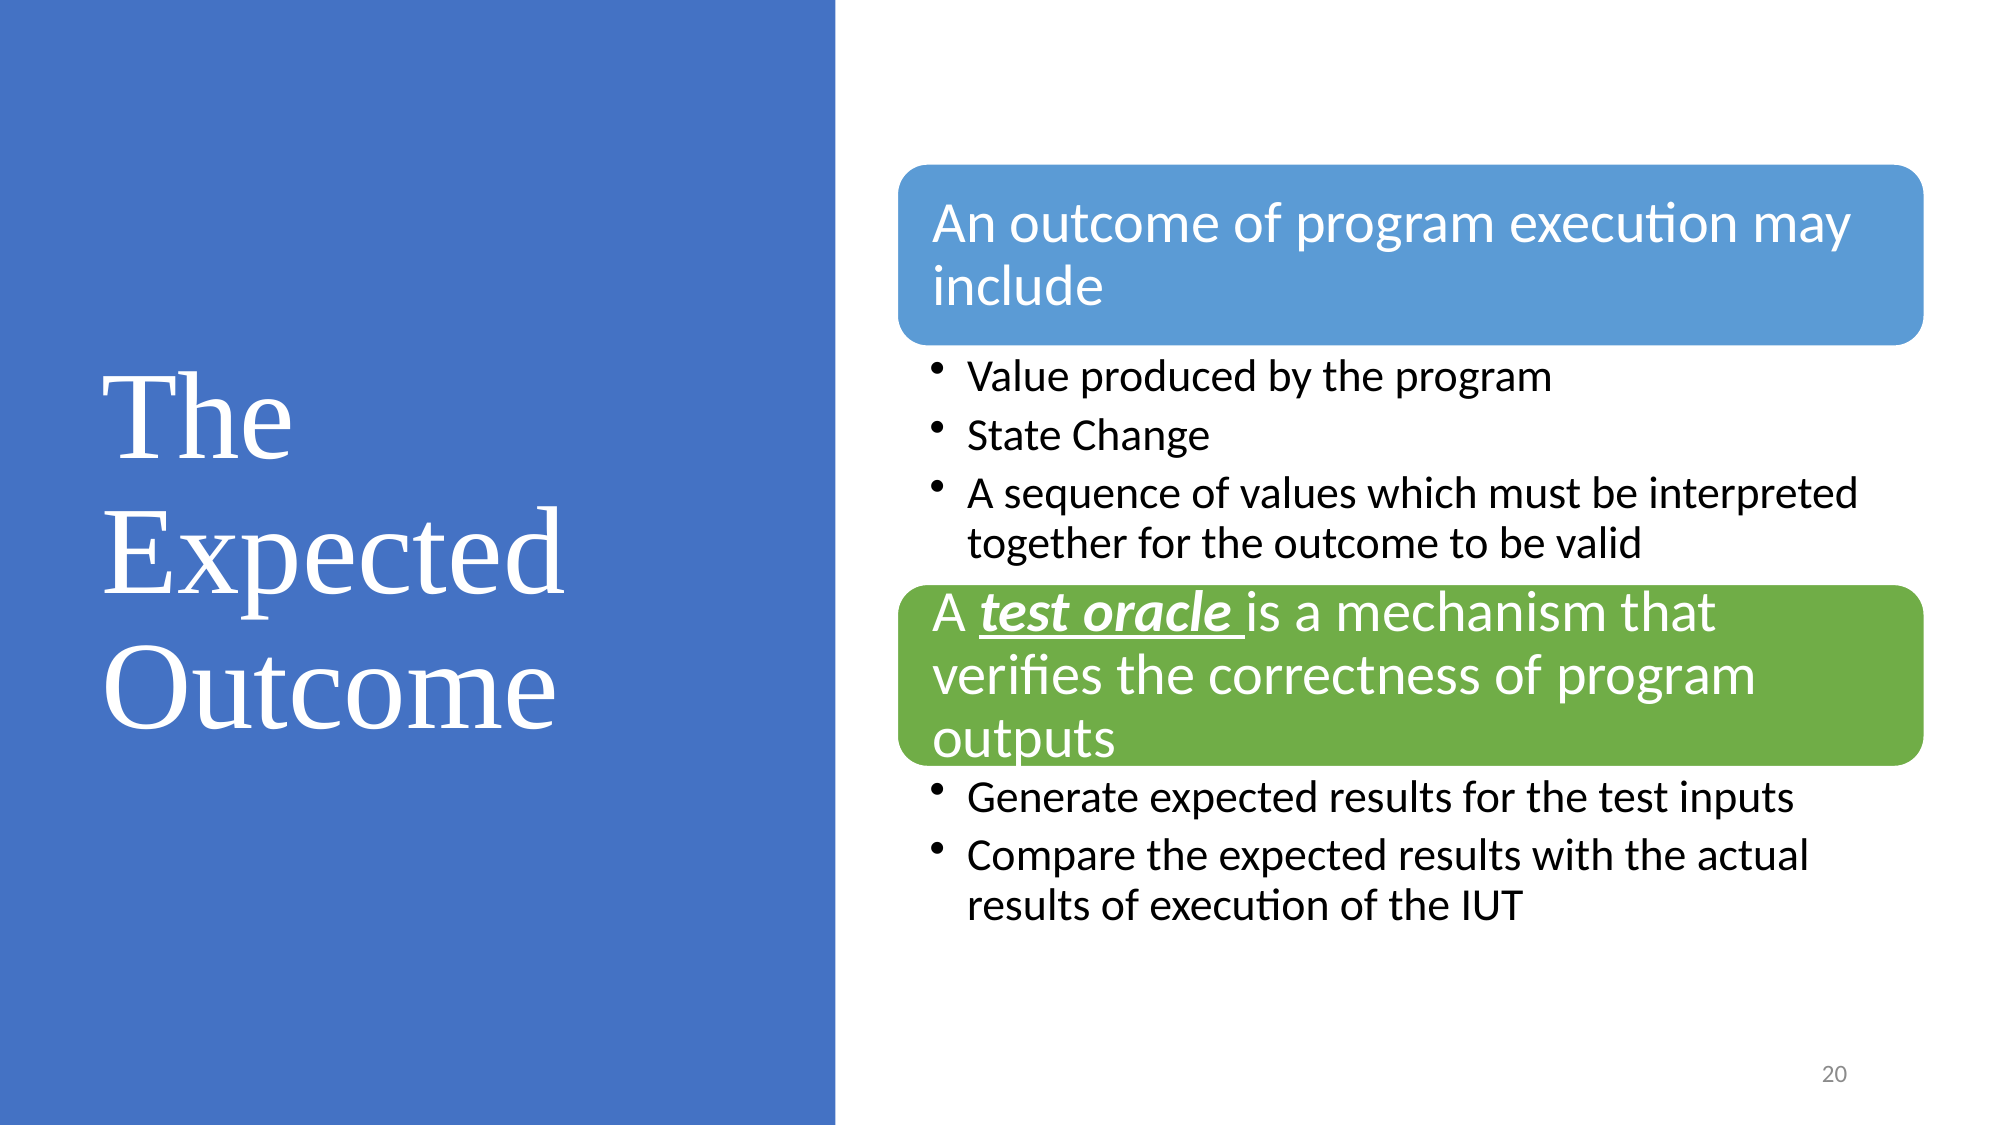

# The Expected Outcome
An outcome of program execution may include
Value produced by the program
State Change
A sequence of values which must be interpreted together for the outcome to be valid
A test oracle is a mechanism that verifies the correctness of program outputs
Generate expected results for the test inputs
Compare the expected results with the actual results of execution of the IUT
20